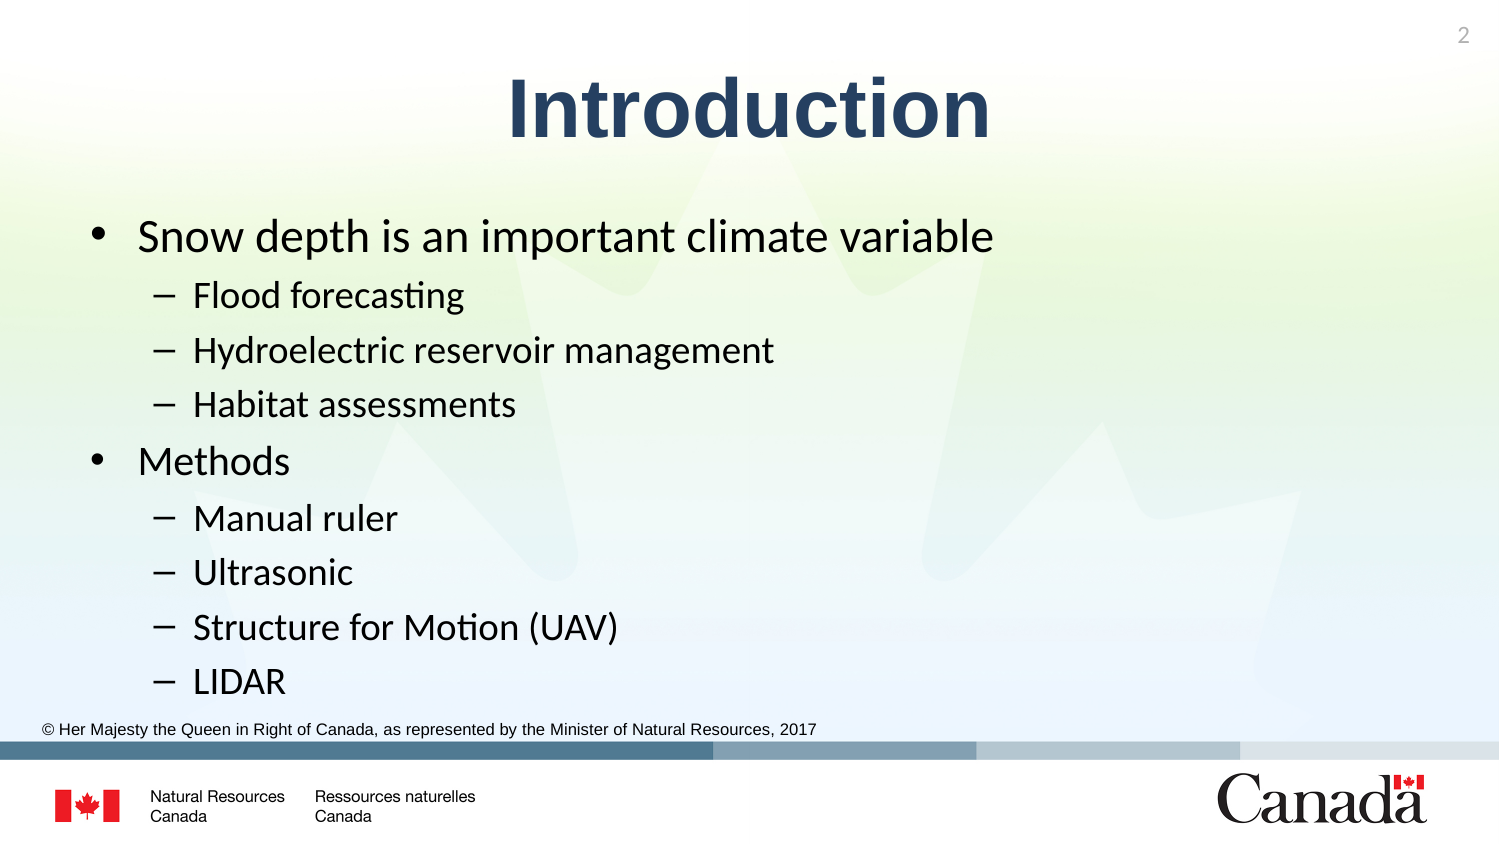

2
# Introduction
Snow depth is an important climate variable
Flood forecasting
Hydroelectric reservoir management
Habitat assessments
Methods
Manual ruler
Ultrasonic
Structure for Motion (UAV)
LIDAR